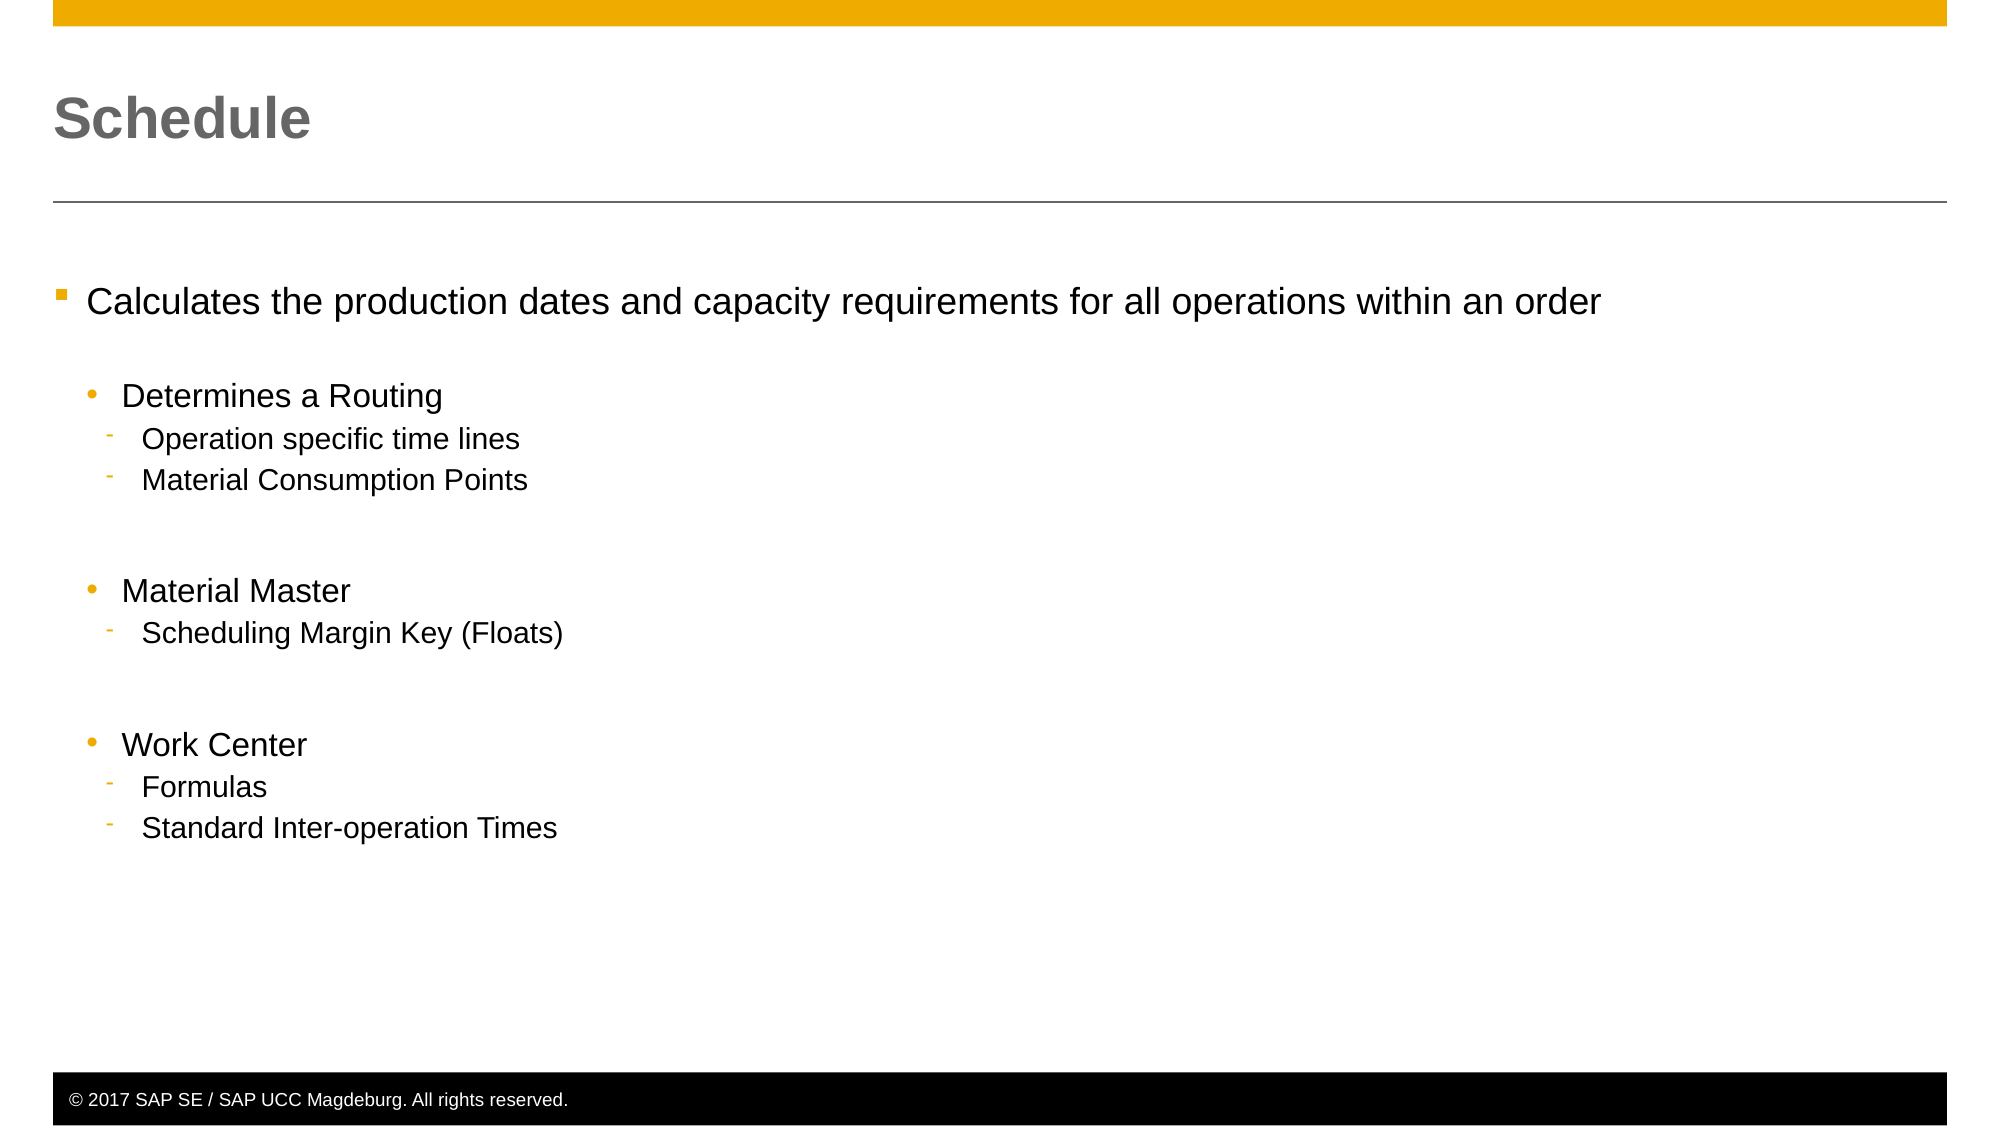

# Schedule
Calculates the production dates and capacity requirements for all operations within an order

Determines a Routing
Operation specific time lines
Material Consumption Points

Material Master
Scheduling Margin Key (Floats)

Work Center
Formulas
Standard Inter-operation Times